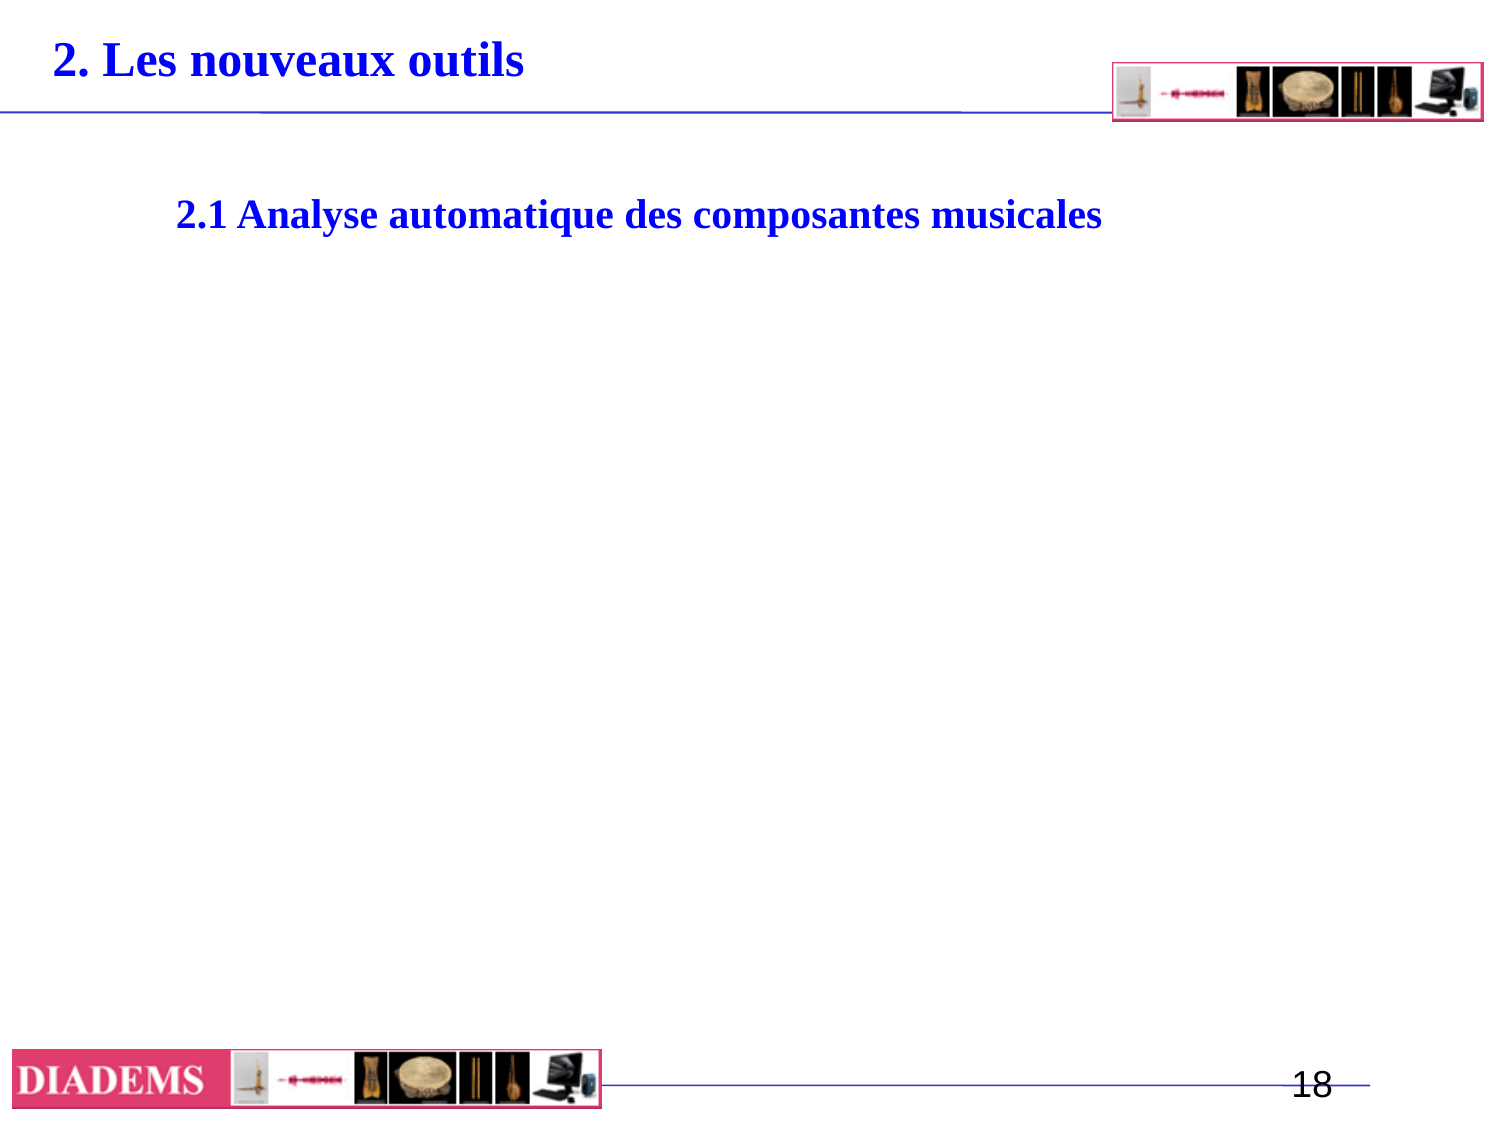

2. Les nouveaux outils
2.1 Analyse automatique des composantes musicales

18